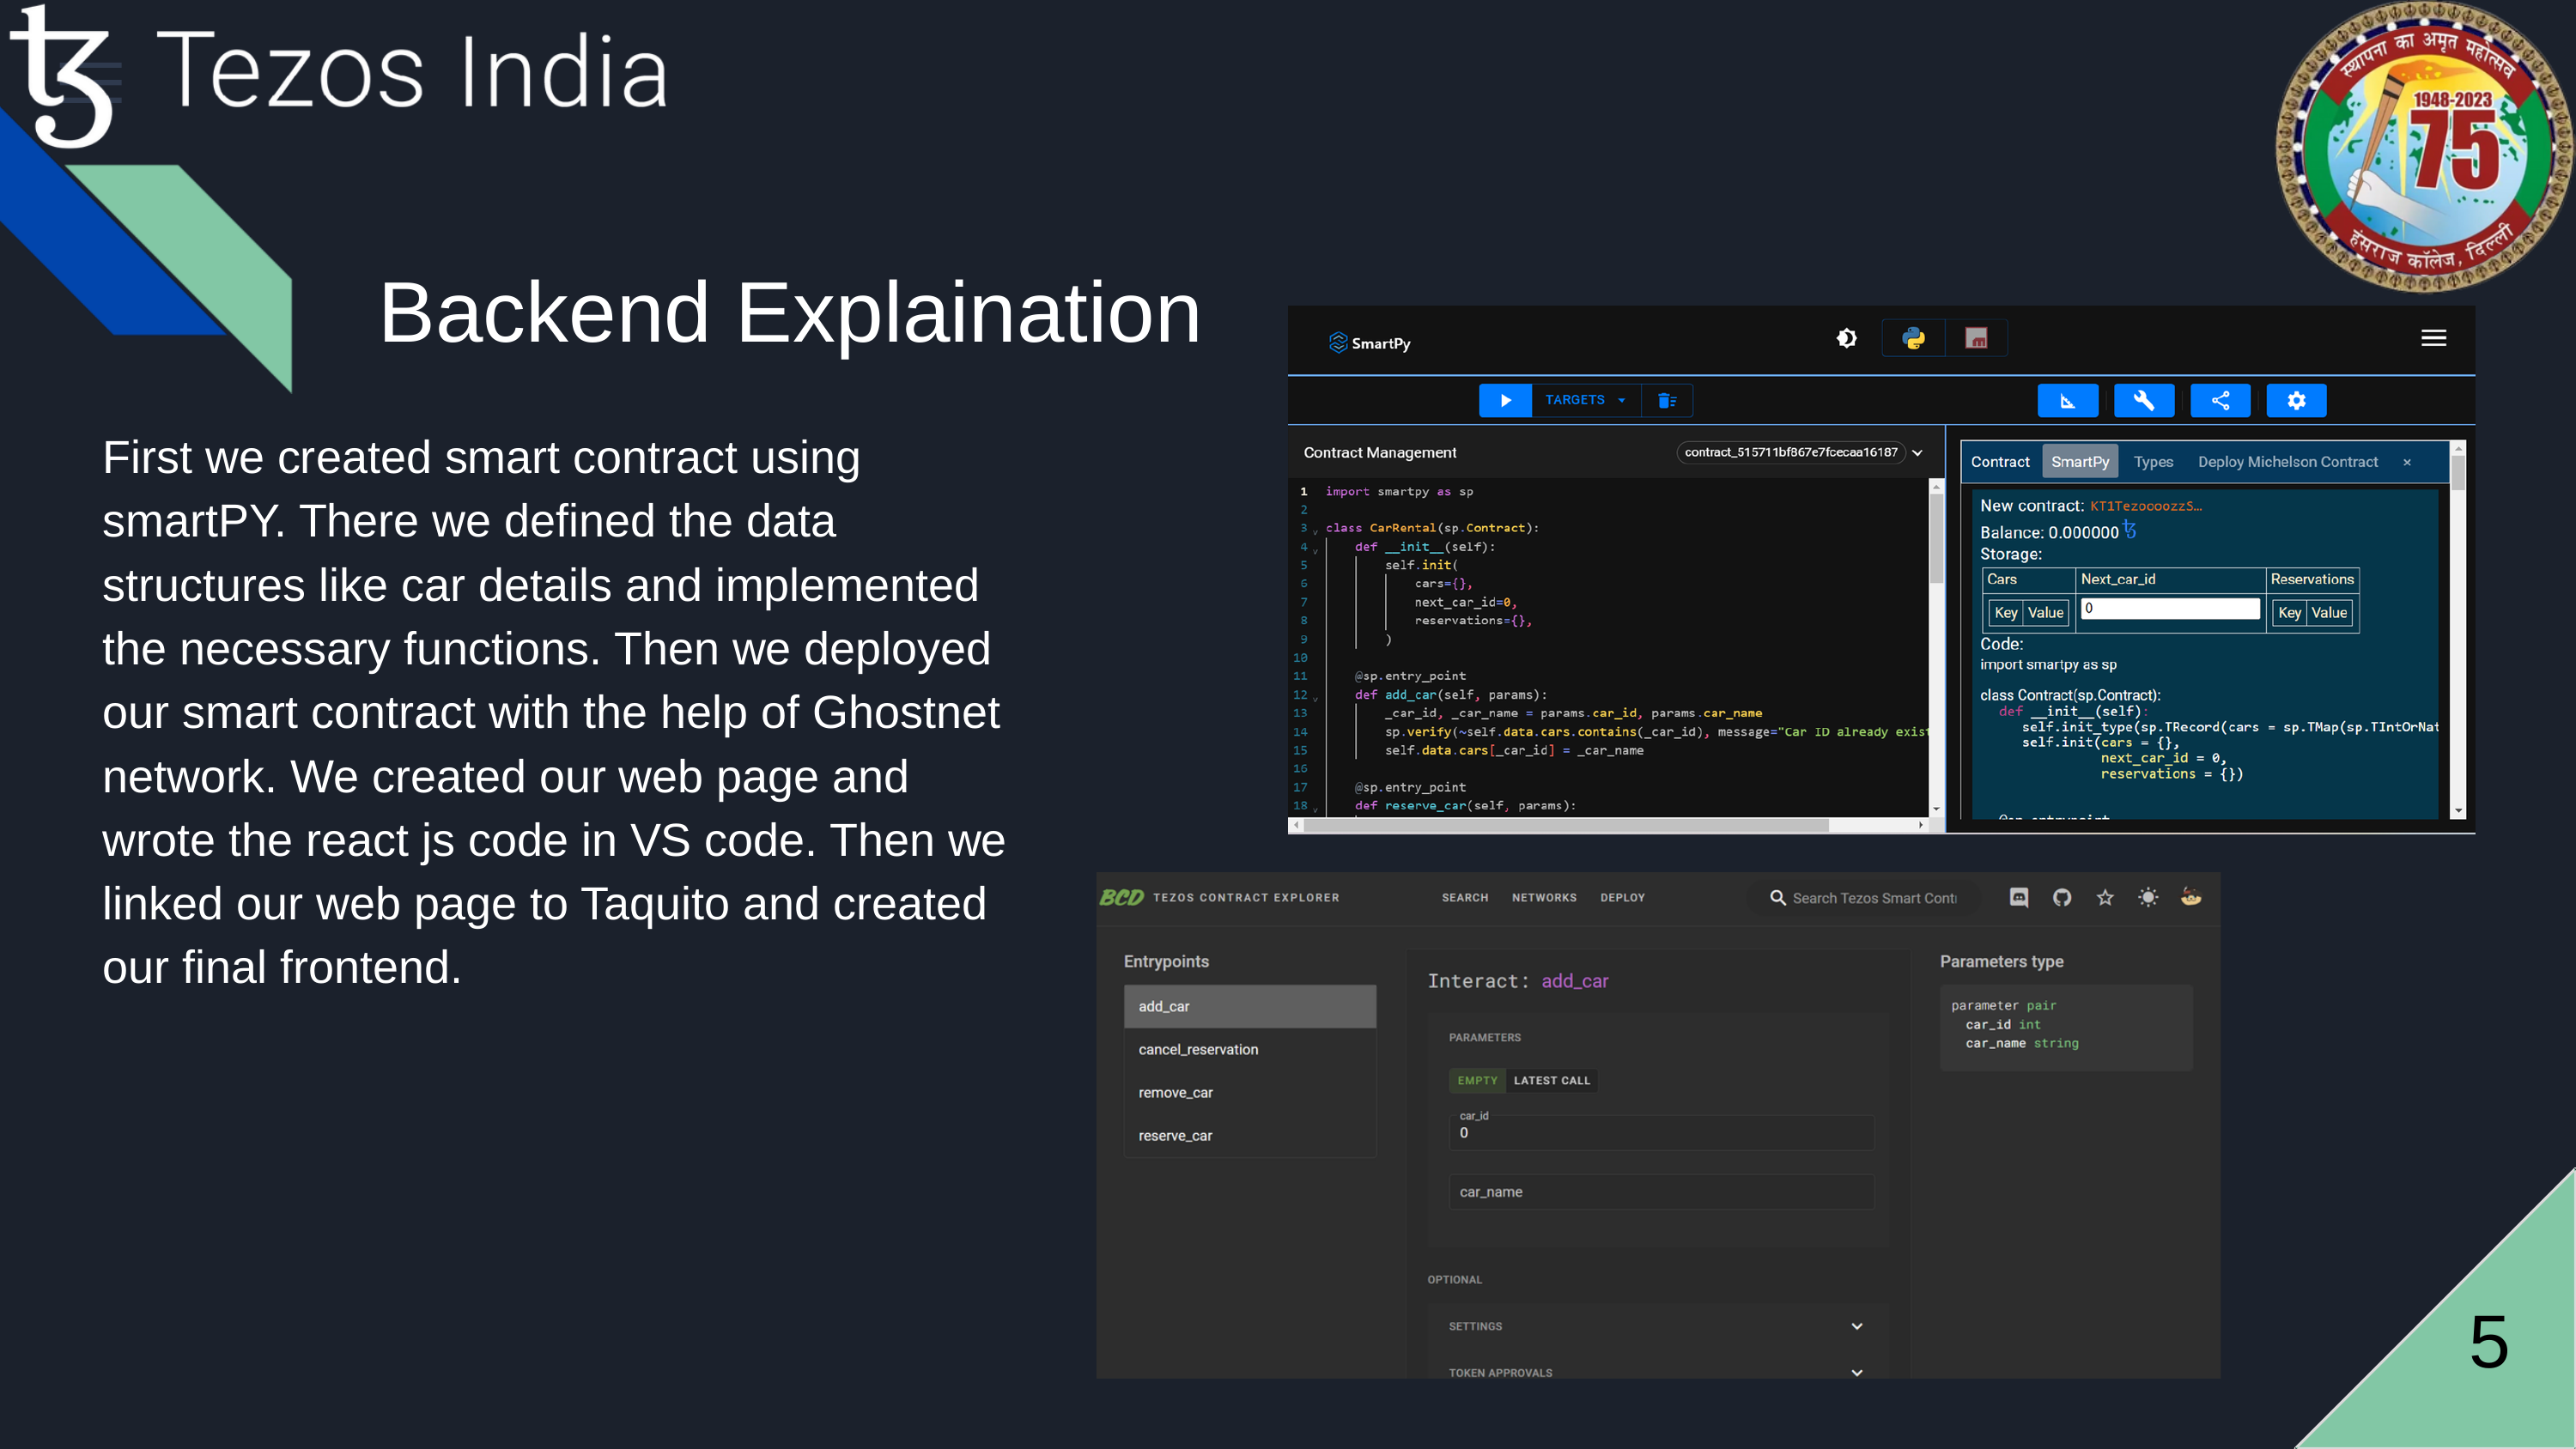

Backend Explaination

First we created smart contract using smartPY. There we defined the data structures like car details and implemented the necessary functions. Then we deployed our smart contract with the help of Ghostnet network. We created our web page and wrote the react js code in VS code. Then we linked our web page to Taquito and created our final frontend.

5